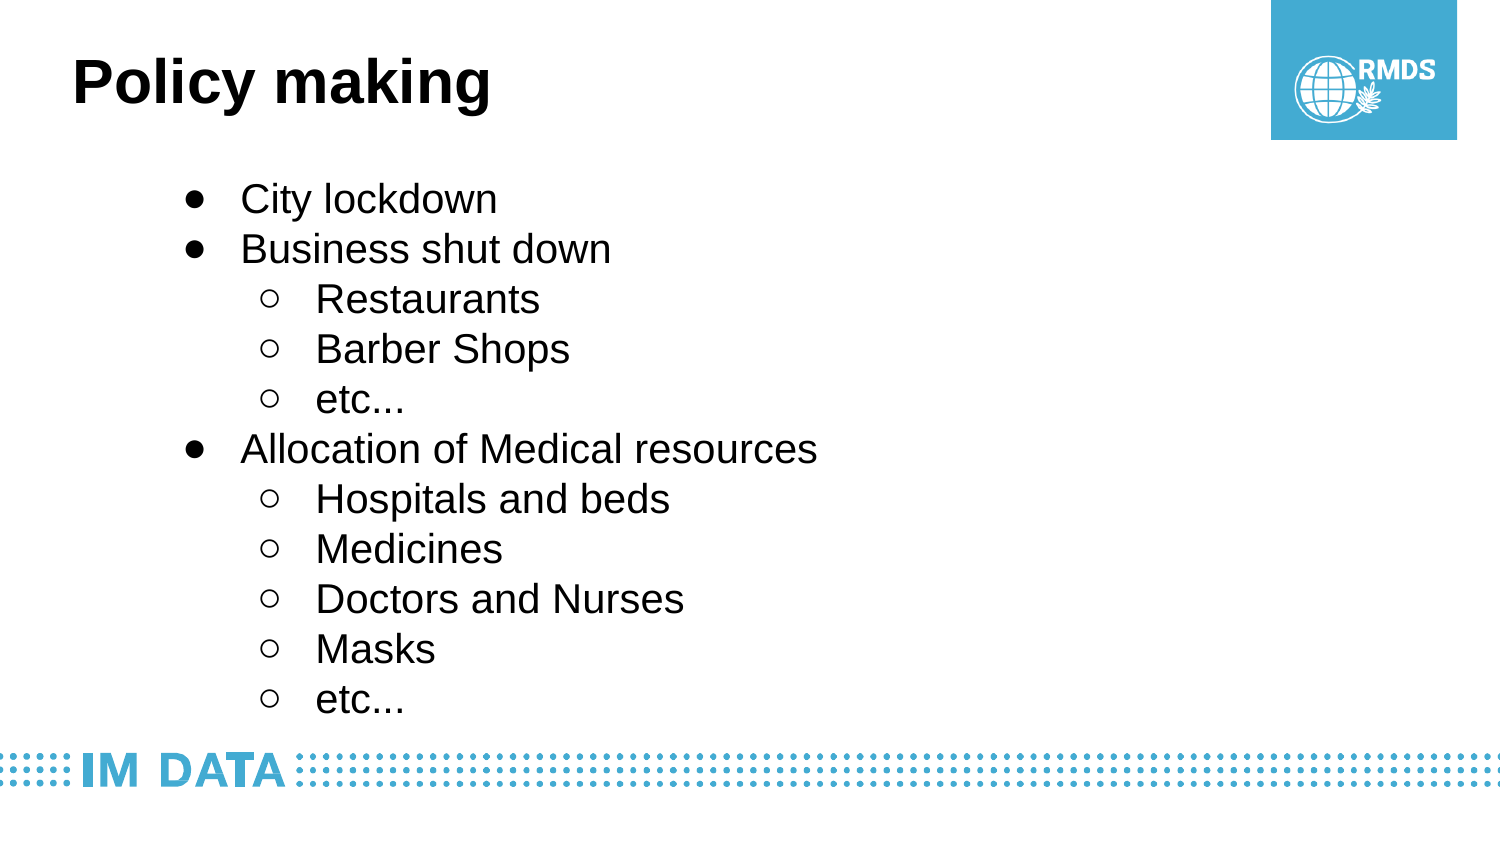

Policy making
City lockdown
Business shut down
Restaurants
Barber Shops
etc...
Allocation of Medical resources
Hospitals and beds
Medicines
Doctors and Nurses
Masks
etc...